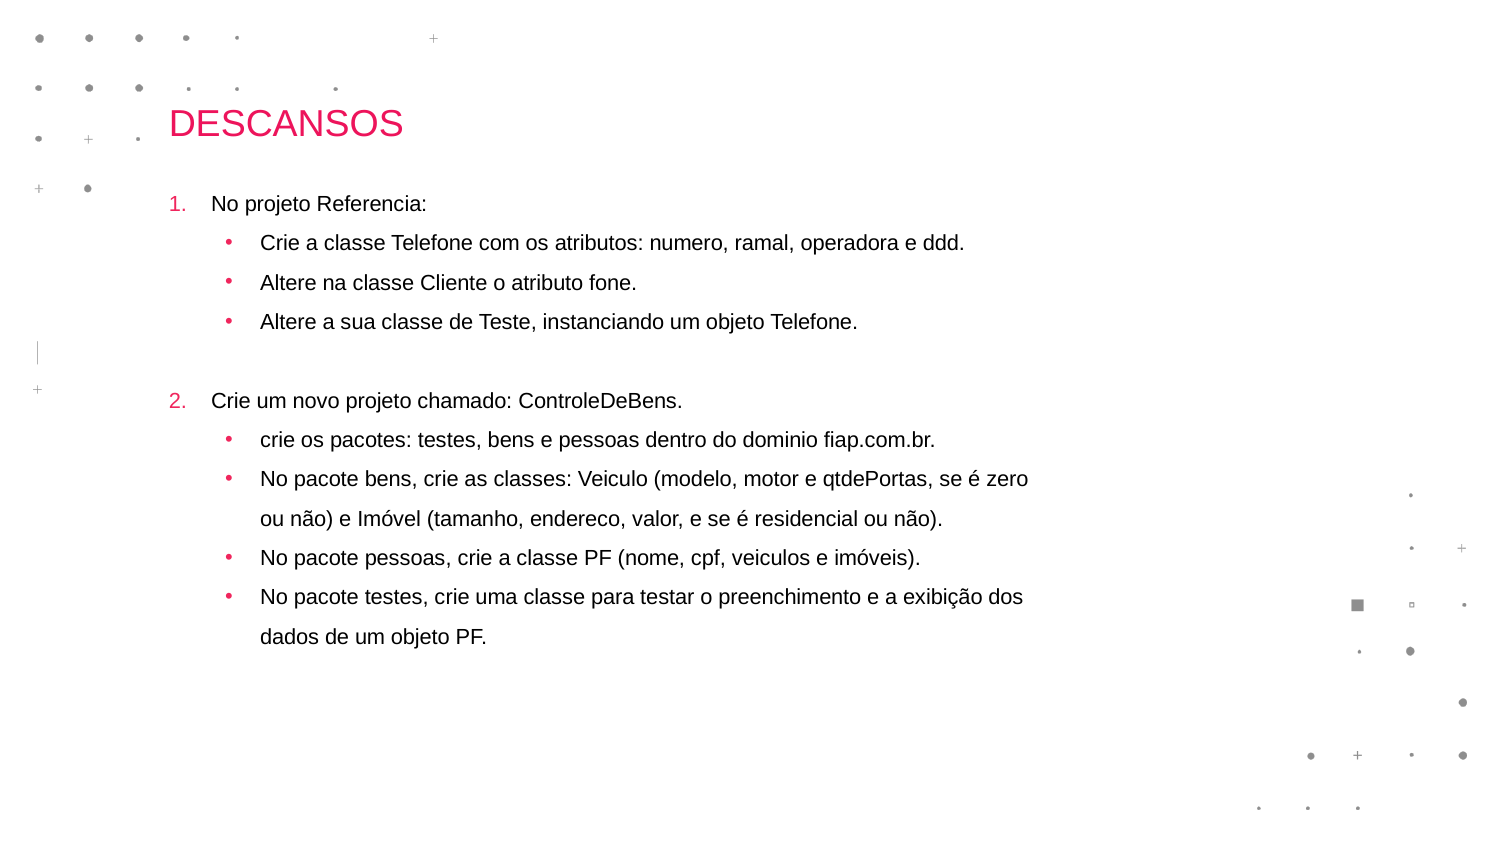

DESCANSOS
No projeto Referencia:
Crie a classe Telefone com os atributos: numero, ramal, operadora e ddd.
Altere na classe Cliente o atributo fone.
Altere a sua classe de Teste, instanciando um objeto Telefone.

Crie um novo projeto chamado: ControleDeBens.
crie os pacotes: testes, bens e pessoas dentro do dominio fiap.com.br.
No pacote bens, crie as classes: Veiculo (modelo, motor e qtdePortas, se é zero ou não) e Imóvel (tamanho, endereco, valor, e se é residencial ou não).
No pacote pessoas, crie a classe PF (nome, cpf, veiculos e imóveis).
No pacote testes, crie uma classe para testar o preenchimento e a exibição dos dados de um objeto PF.